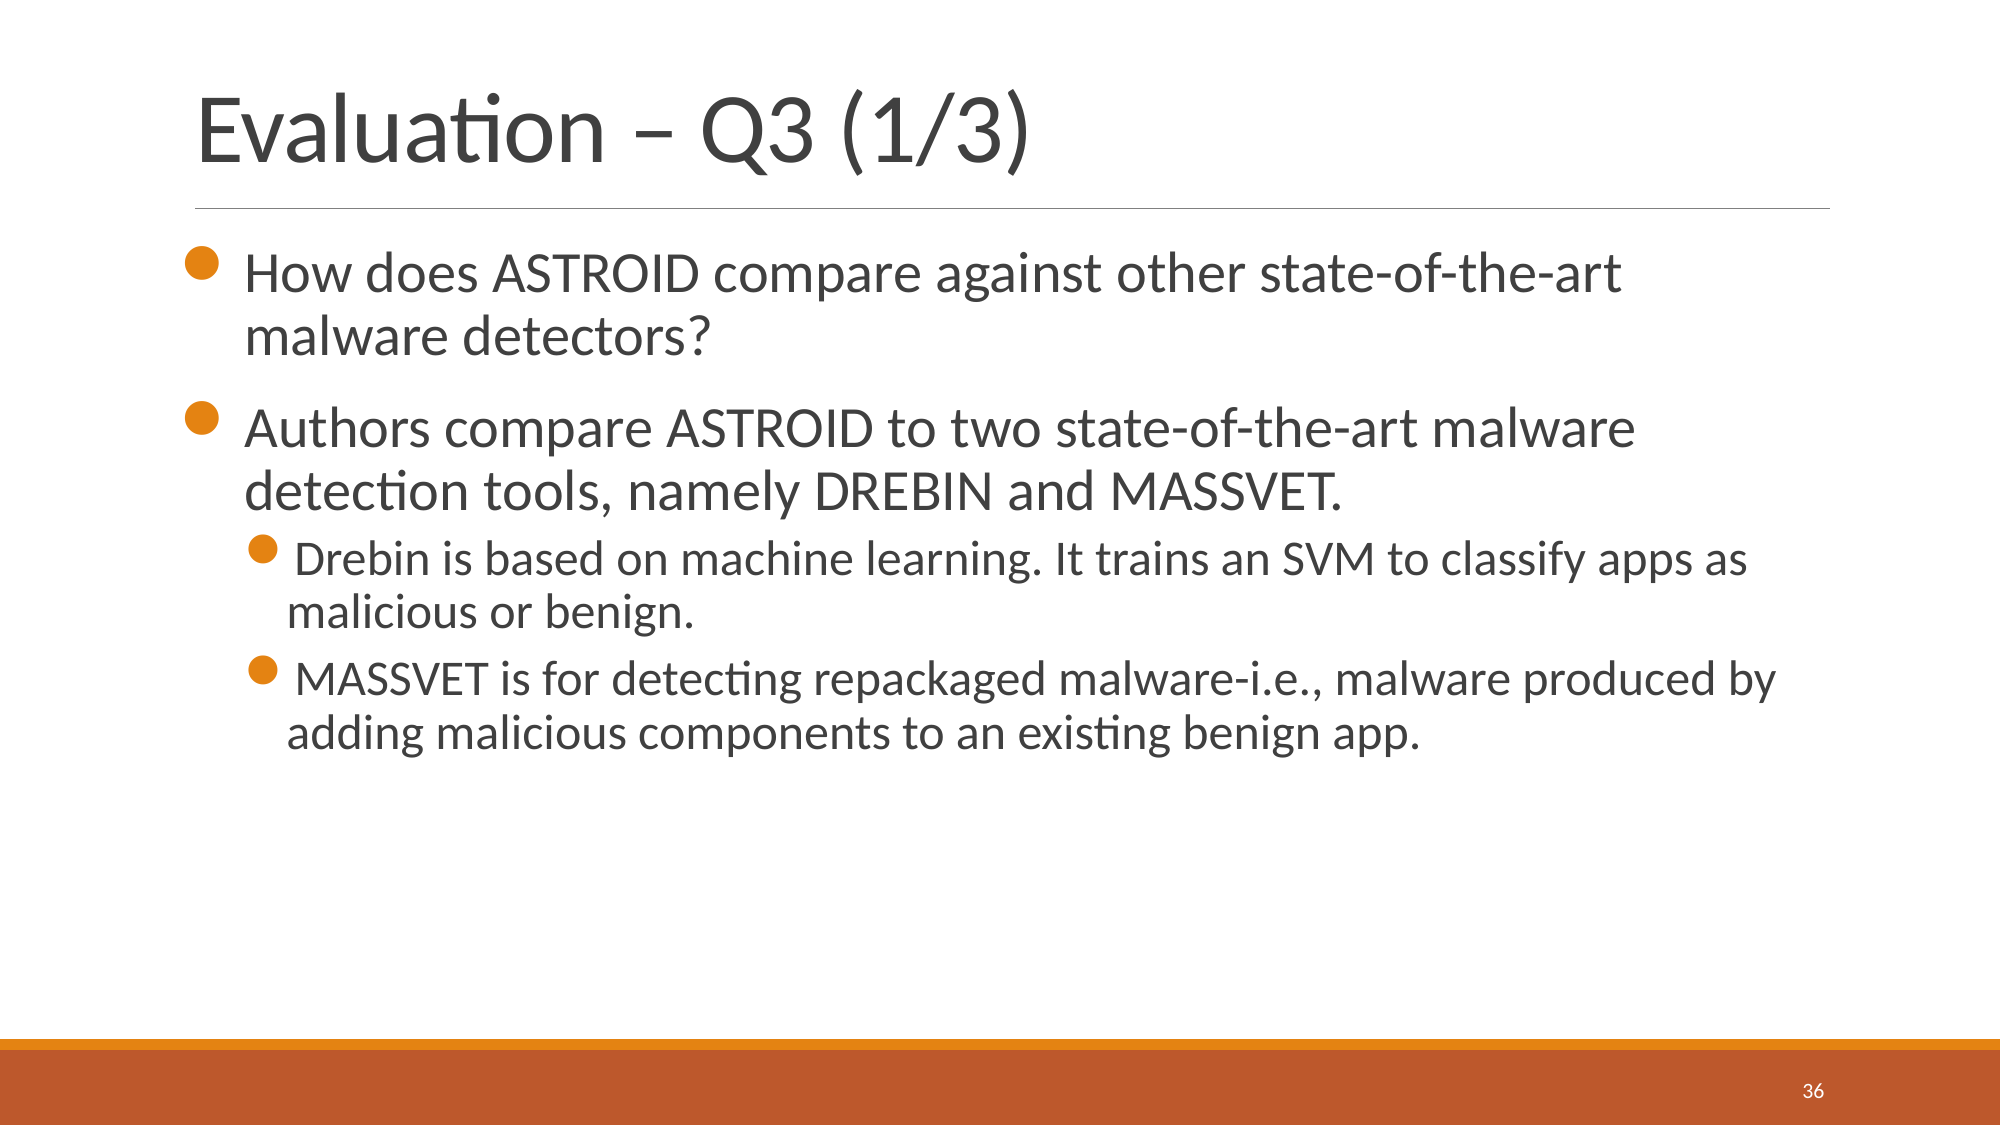

# Evaluation – Q3 (1/3)
How does ASTROID compare against other state-of-the-art malware detectors?
Authors compare ASTROID to two state-of-the-art malware detection tools, namely DREBIN and MASSVET.
Drebin is based on machine learning. It trains an SVM to classify apps as malicious or benign.
MASSVET is for detecting repackaged malware-i.e., malware produced by adding malicious components to an existing benign app.
36